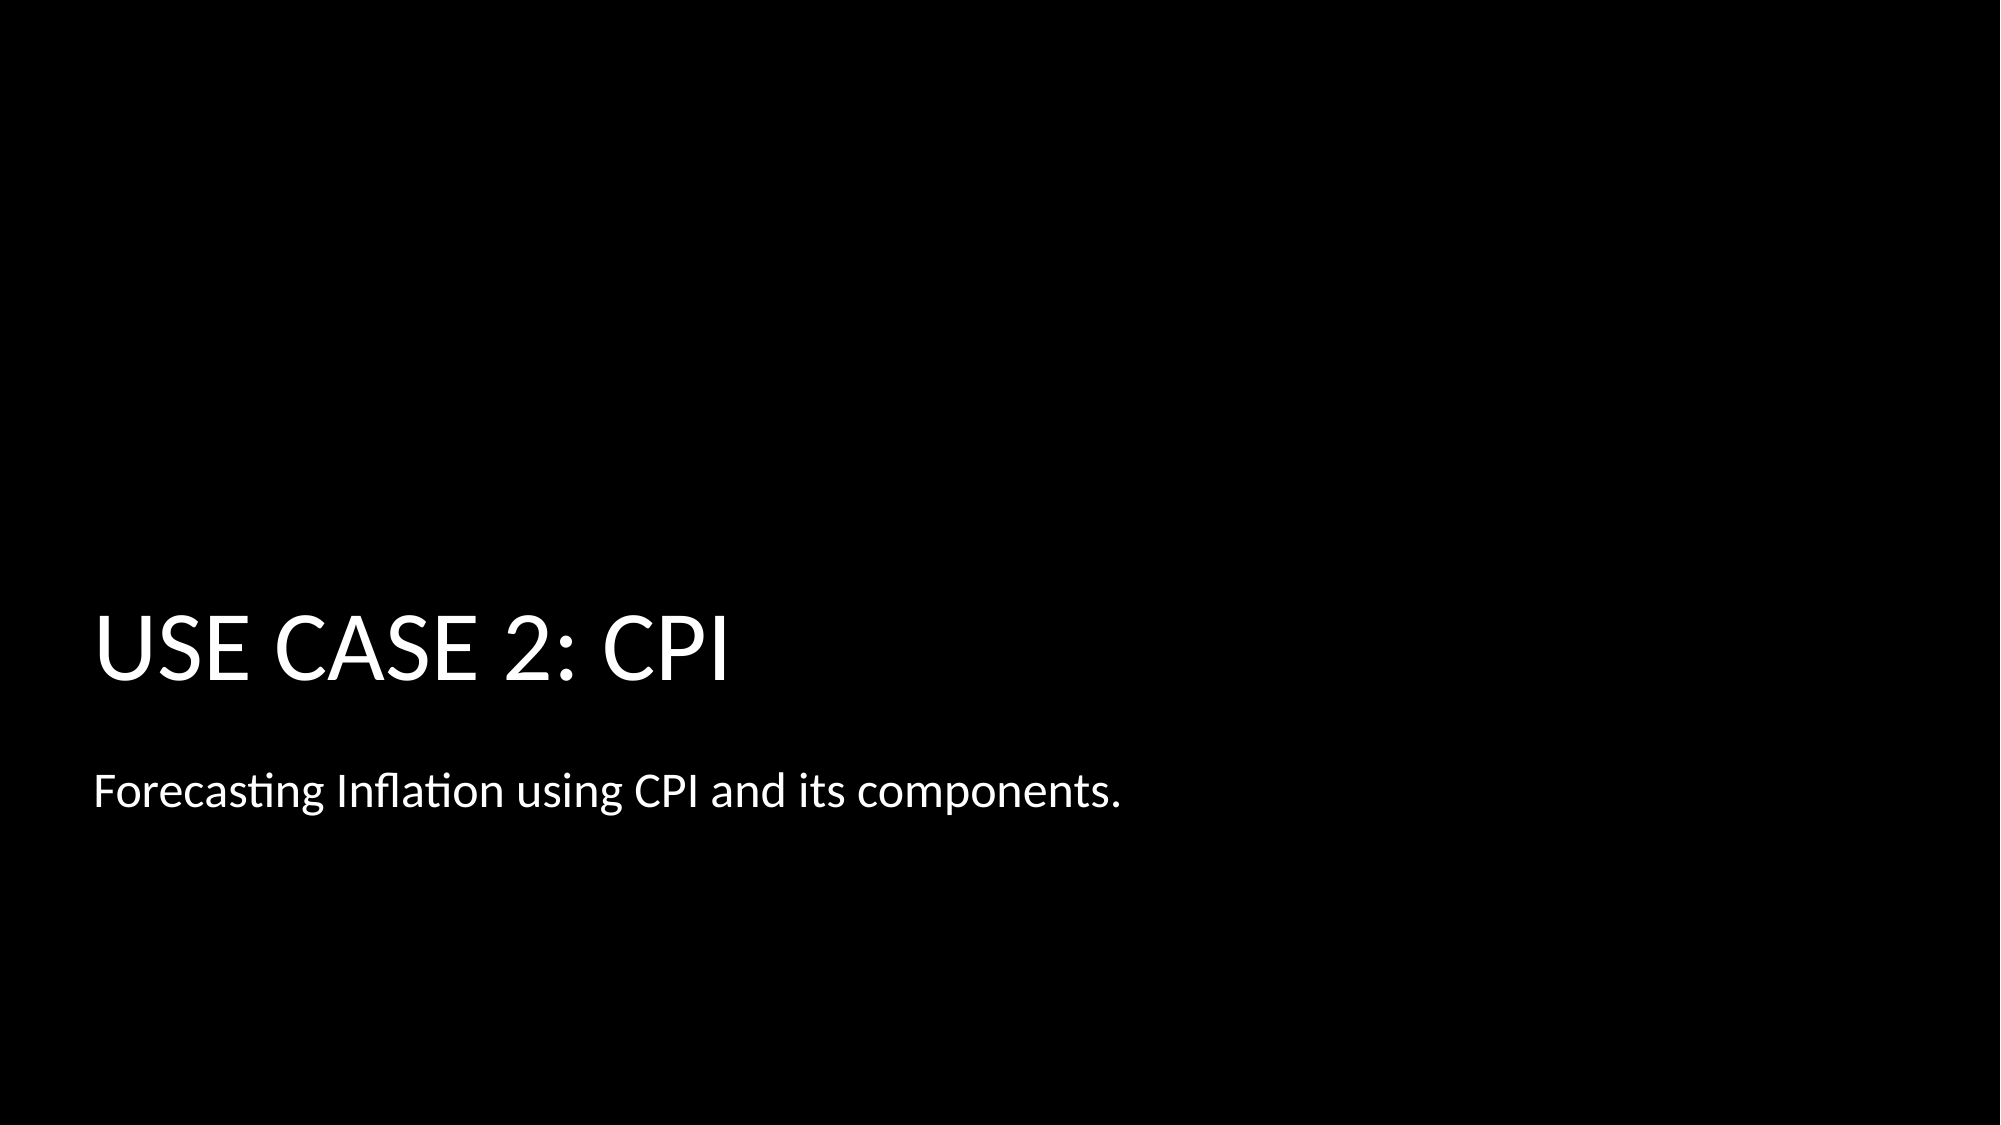

# USE CASE 2: CPI
Forecasting Inflation using CPI and its components.